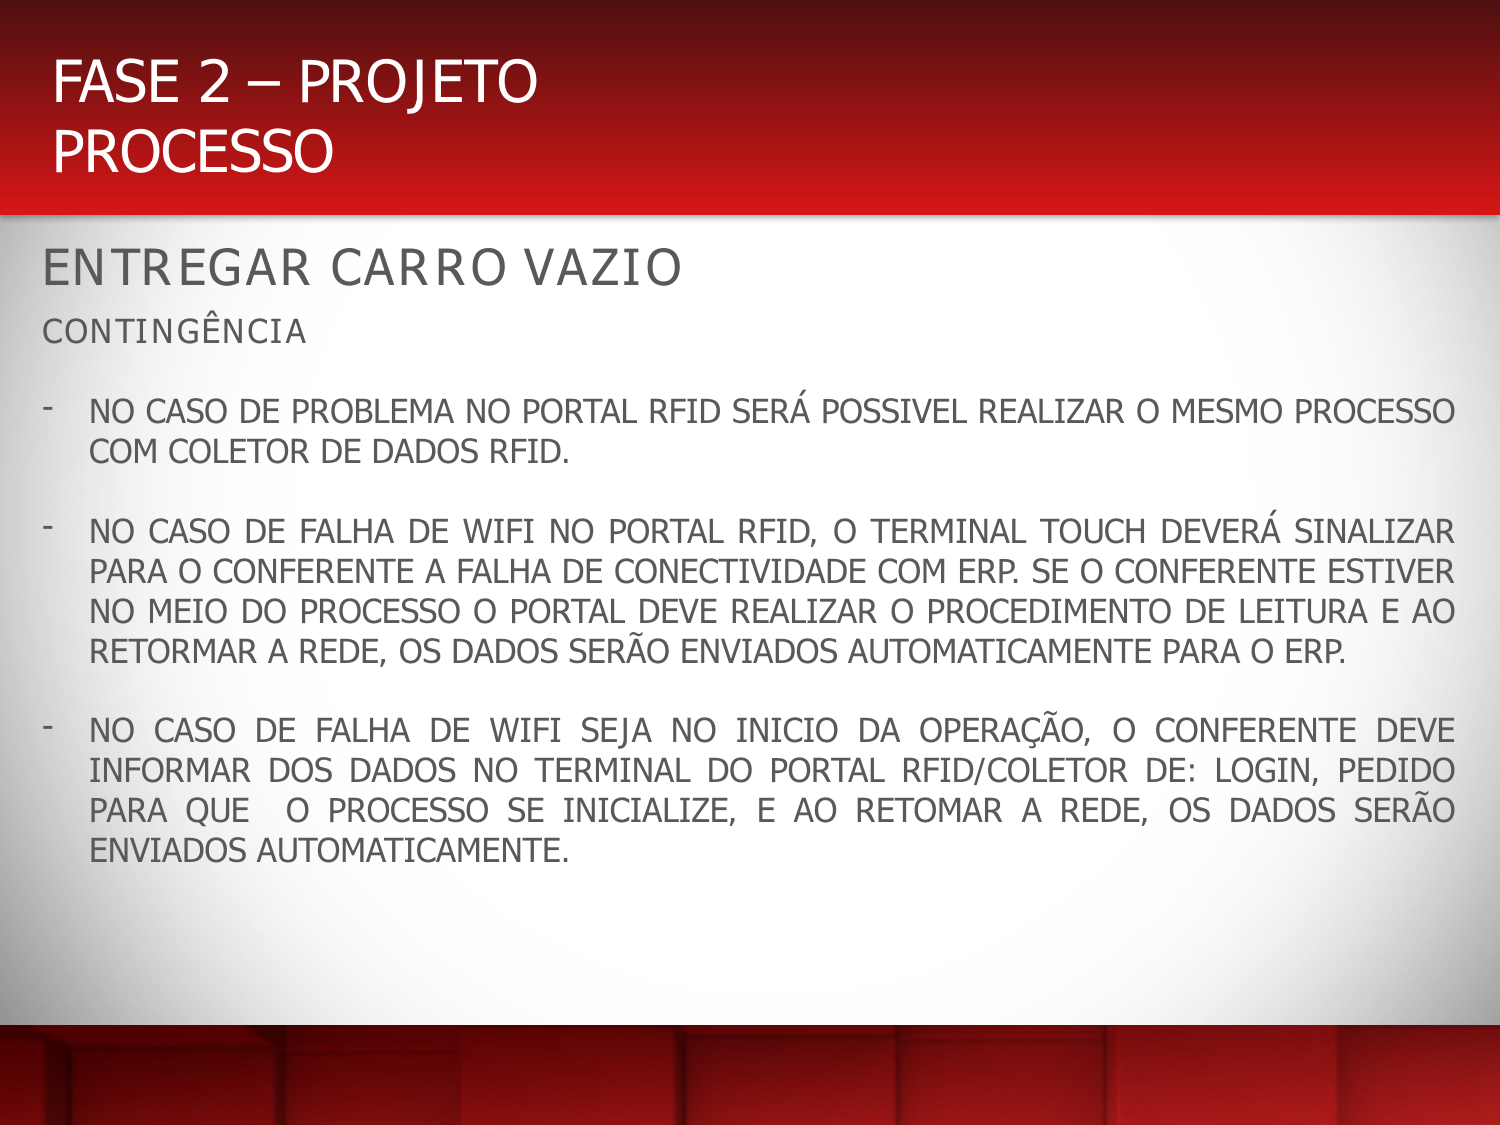

FASE 2 – PROJETO
PROCESSO

ENTREGAR CARRO VAZIO
CONTINGÊNCIA

NO CASO DE PROBLEMA NO PORTAL RFID SERÁ POSSIVEL REALIZAR O MESMO PROCESSO COM COLETOR DE DADOS RFID.

NO CASO DE FALHA DE WIFI NO PORTAL RFID, O TERMINAL TOUCH DEVERÁ SINALIZAR PARA O CONFERENTE A FALHA DE CONECTIVIDADE COM ERP. SE O CONFERENTE ESTIVER NO MEIO DO PROCESSO O PORTAL DEVE REALIZAR O PROCEDIMENTO DE LEITURA E AO RETORMAR A REDE, OS DADOS SERÃO ENVIADOS AUTOMATICAMENTE PARA O ERP.

NO CASO DE FALHA DE WIFI SEJA NO INICIO DA OPERAÇÃO, O CONFERENTE DEVE INFORMAR DOS DADOS NO TERMINAL DO PORTAL RFID/COLETOR DE: LOGIN, PEDIDO PARA QUE  O PROCESSO SE INICIALIZE, E AO RETOMAR A REDE, OS DADOS SERÃO ENVIADOS AUTOMATICAMENTE.